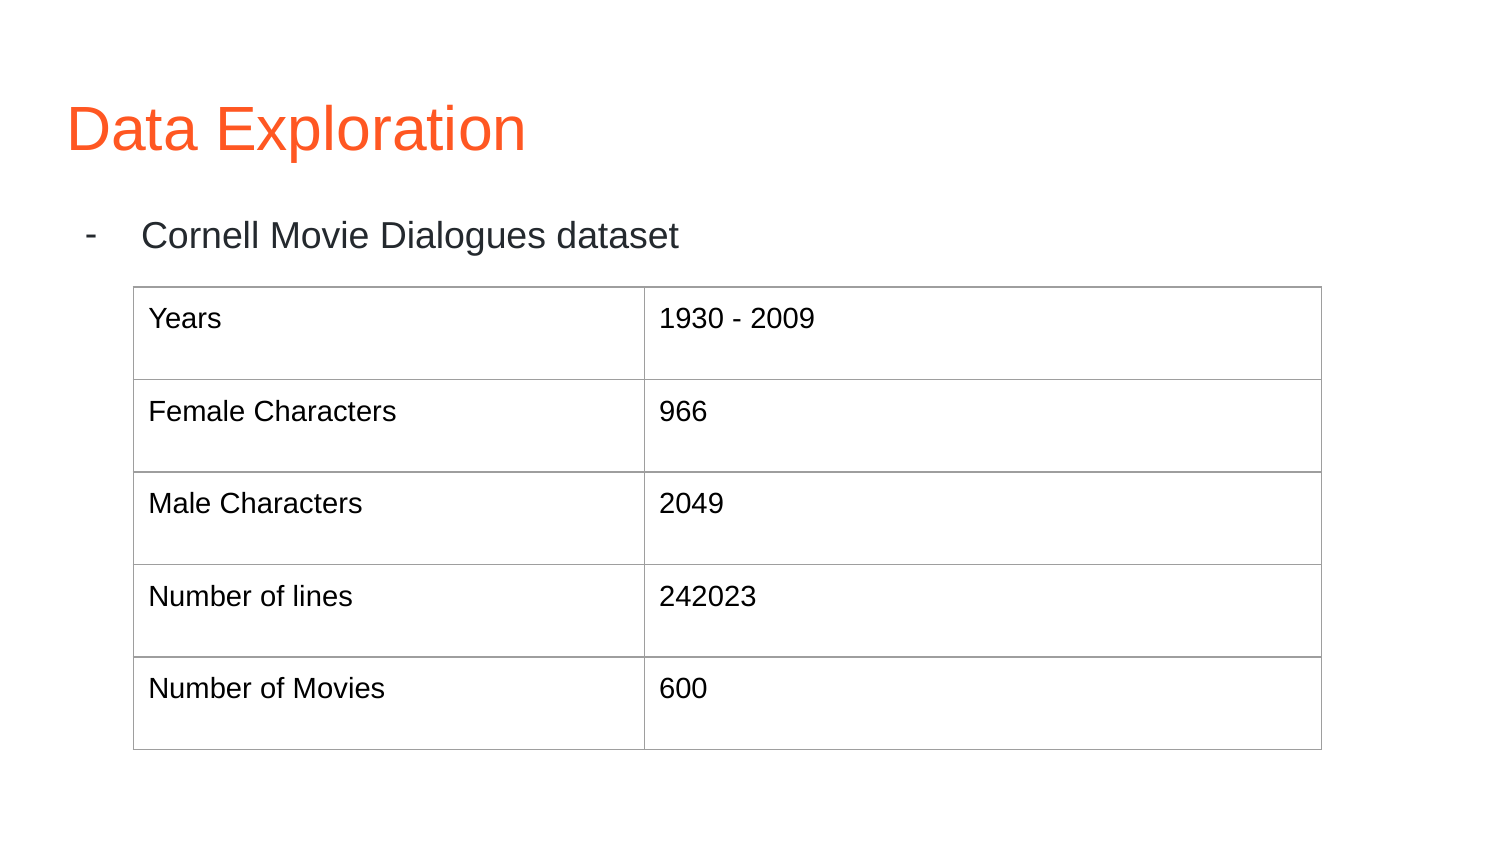

# Data Exploration
Cornell Movie Dialogues dataset
| Years | 1930 - 2009 |
| --- | --- |
| Female Characters | 966 |
| Male Characters | 2049 |
| Number of lines | 242023 |
| Number of Movies | 600 |